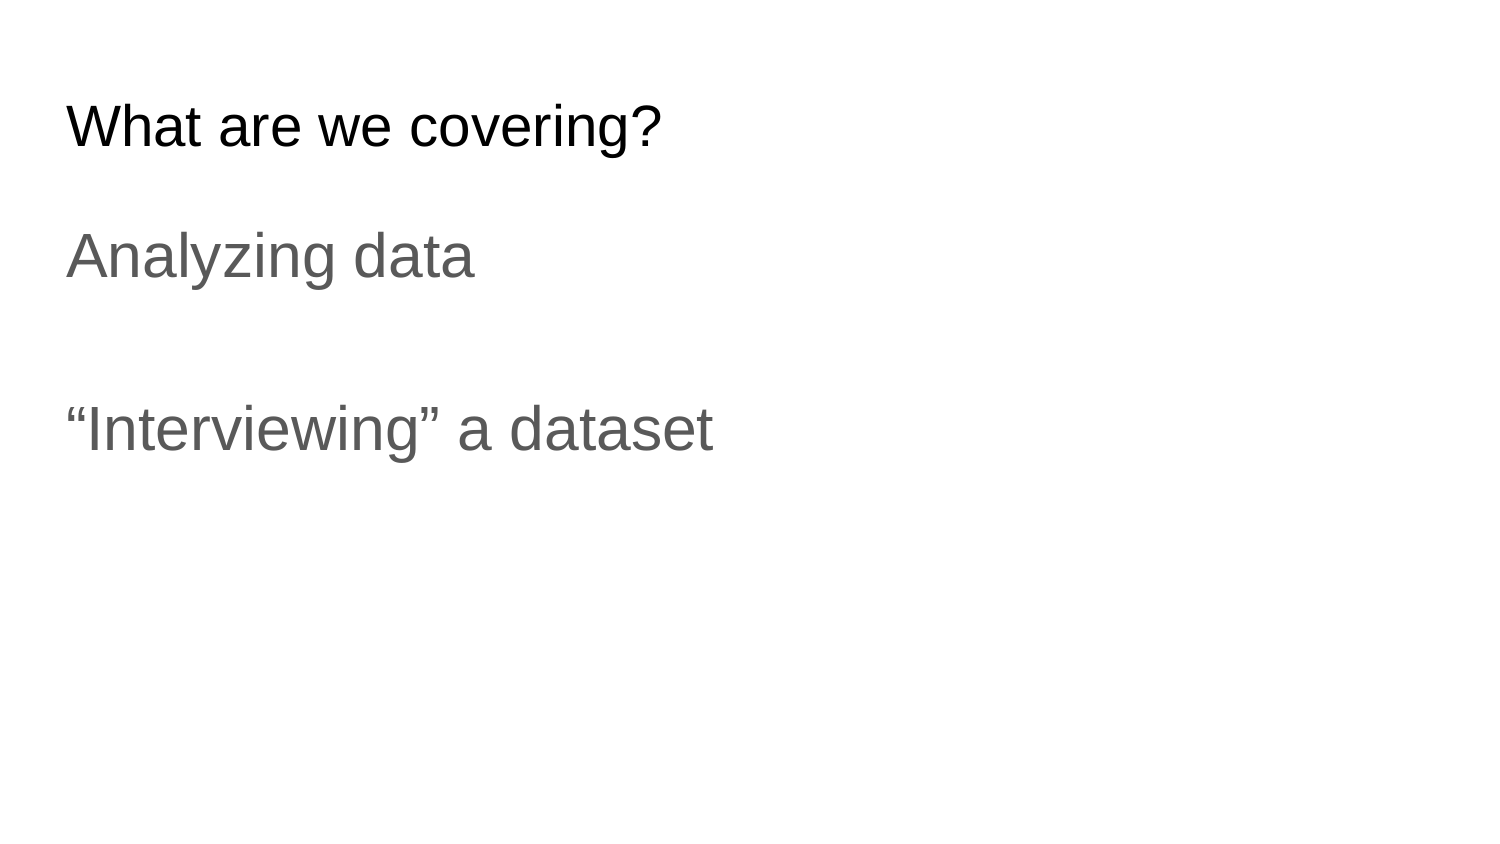

# What are we covering?
Analyzing data

“Interviewing” a dataset